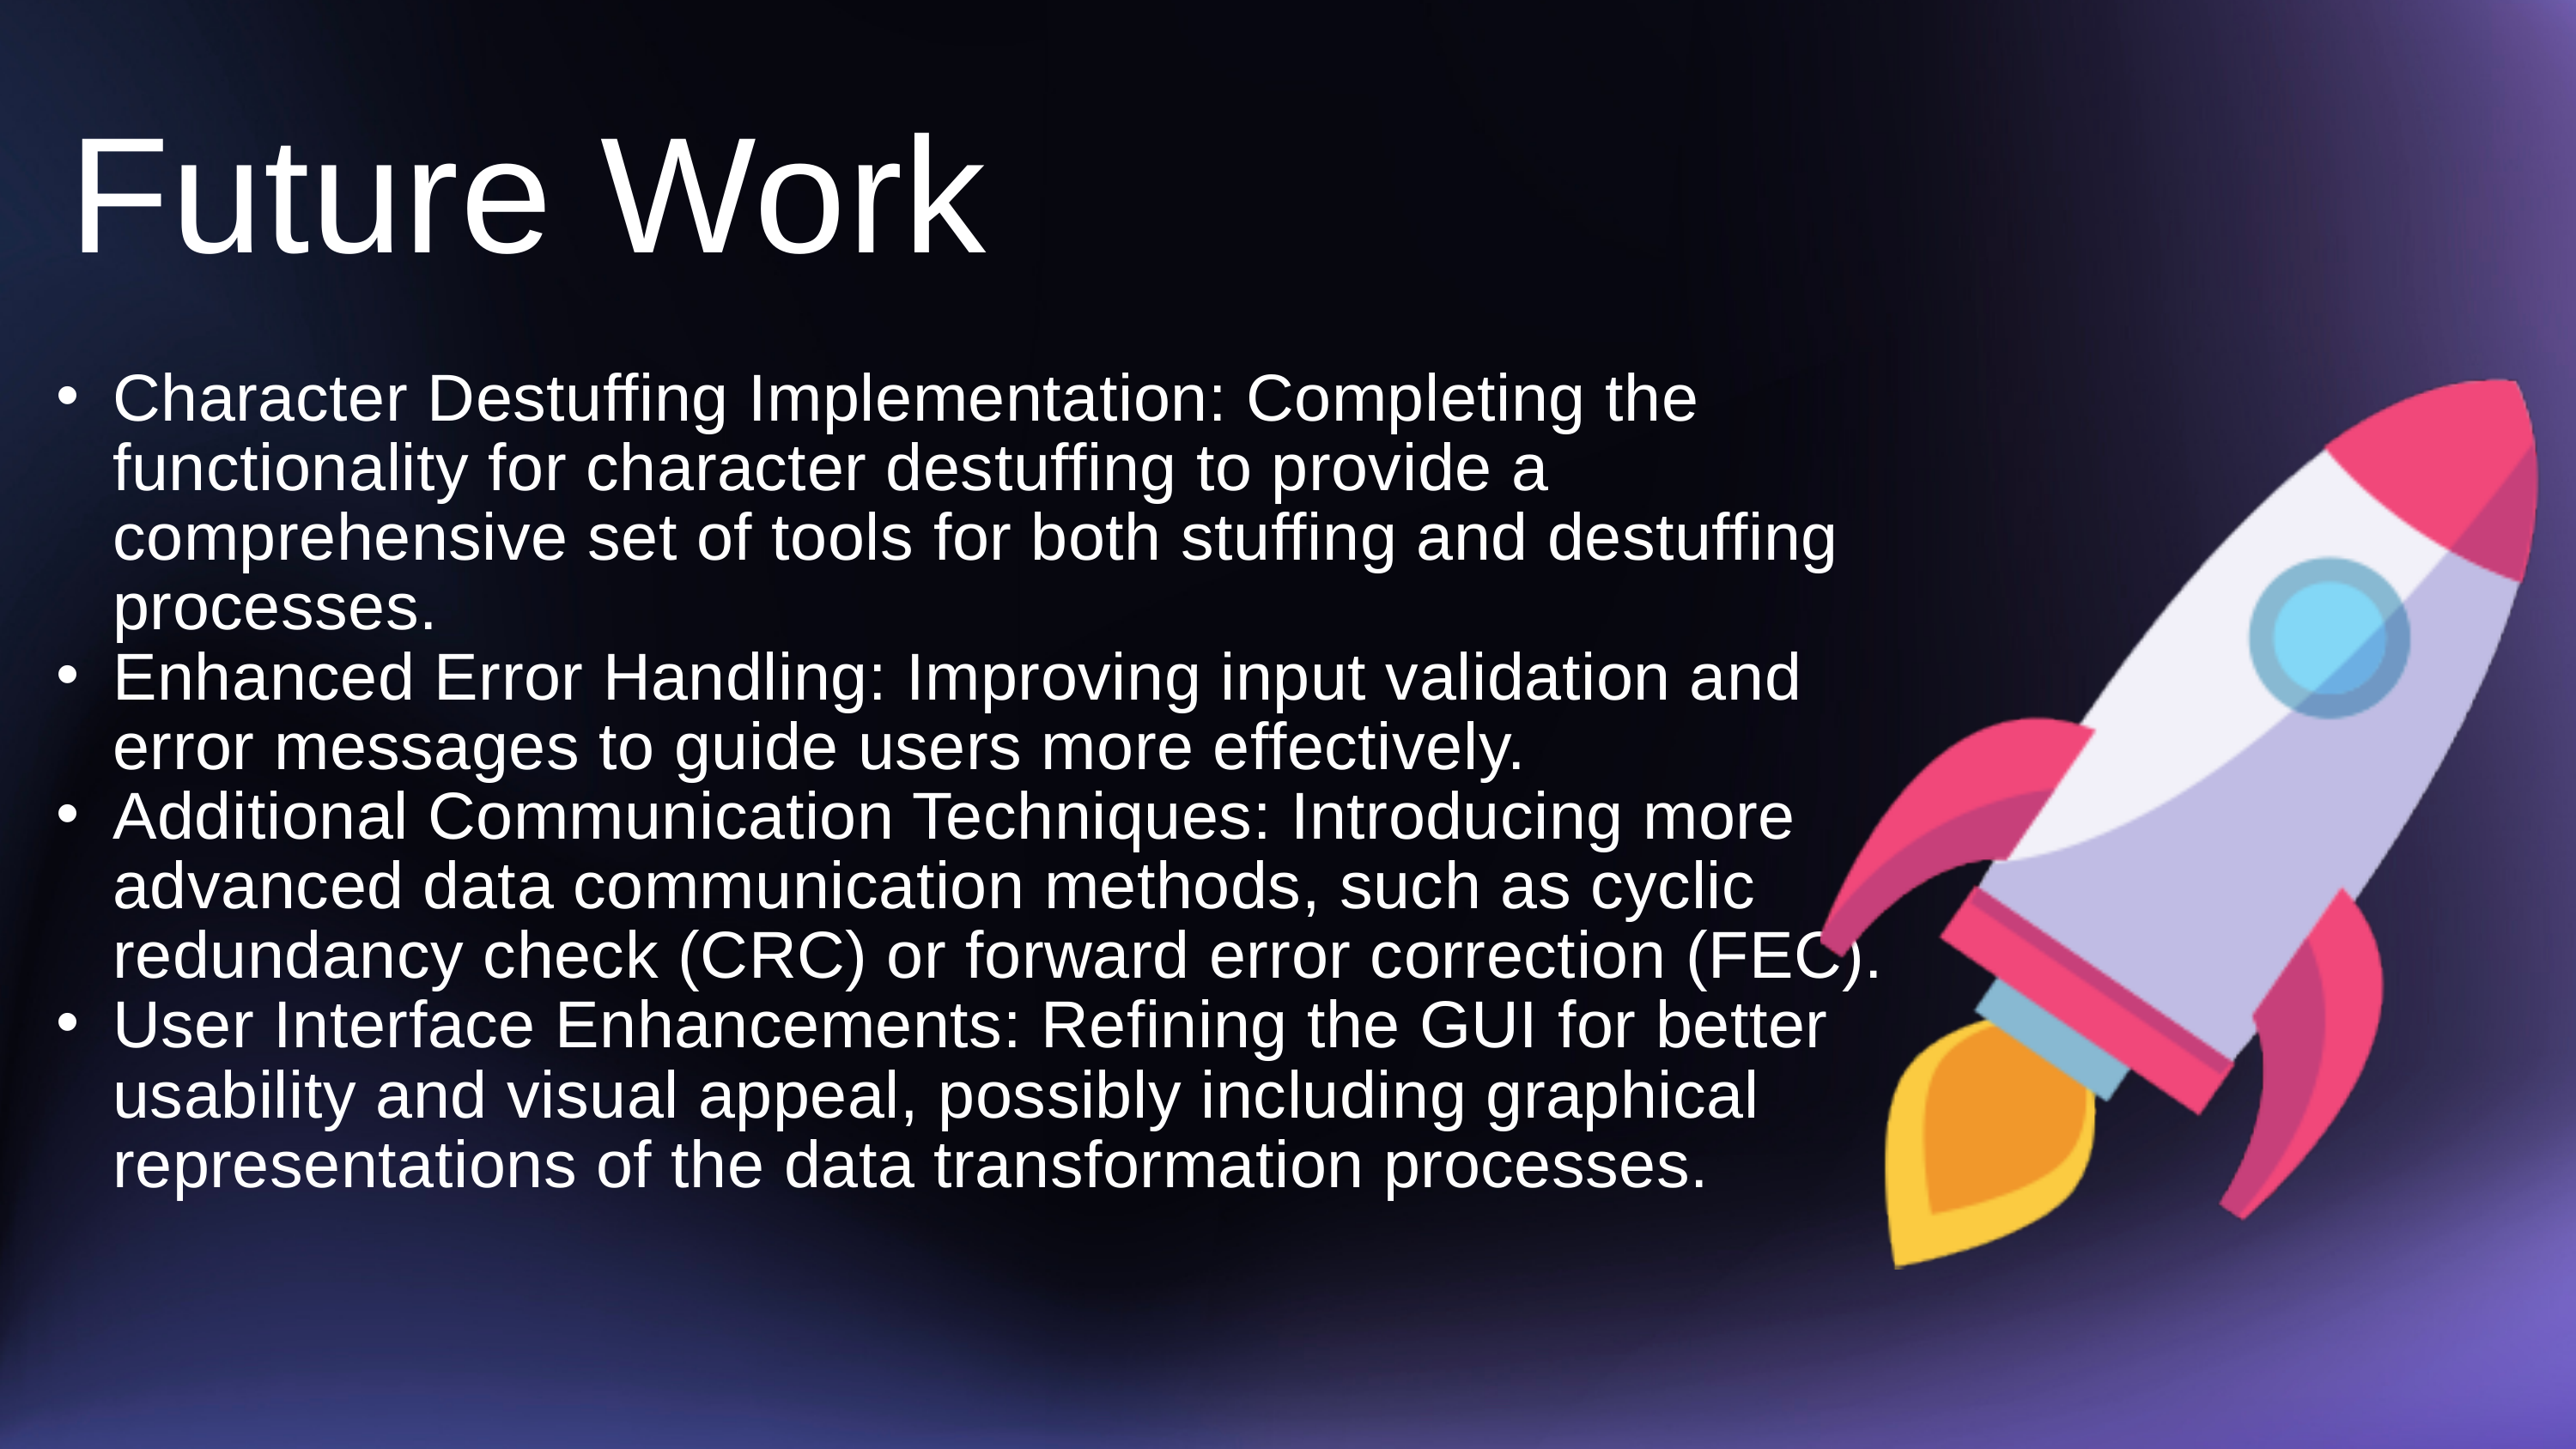

Future Work

Character Destuffing Implementation: Completing the functionality for character destuffing to provide a comprehensive set of tools for both stuffing and destuffing processes.
Enhanced Error Handling: Improving input validation and error messages to guide users more effectively.
Additional Communication Techniques: Introducing more advanced data communication methods, such as cyclic redundancy check (CRC) or forward error correction (FEC).
User Interface Enhancements: Refining the GUI for better usability and visual appeal, possibly including graphical representations of the data transformation processes.